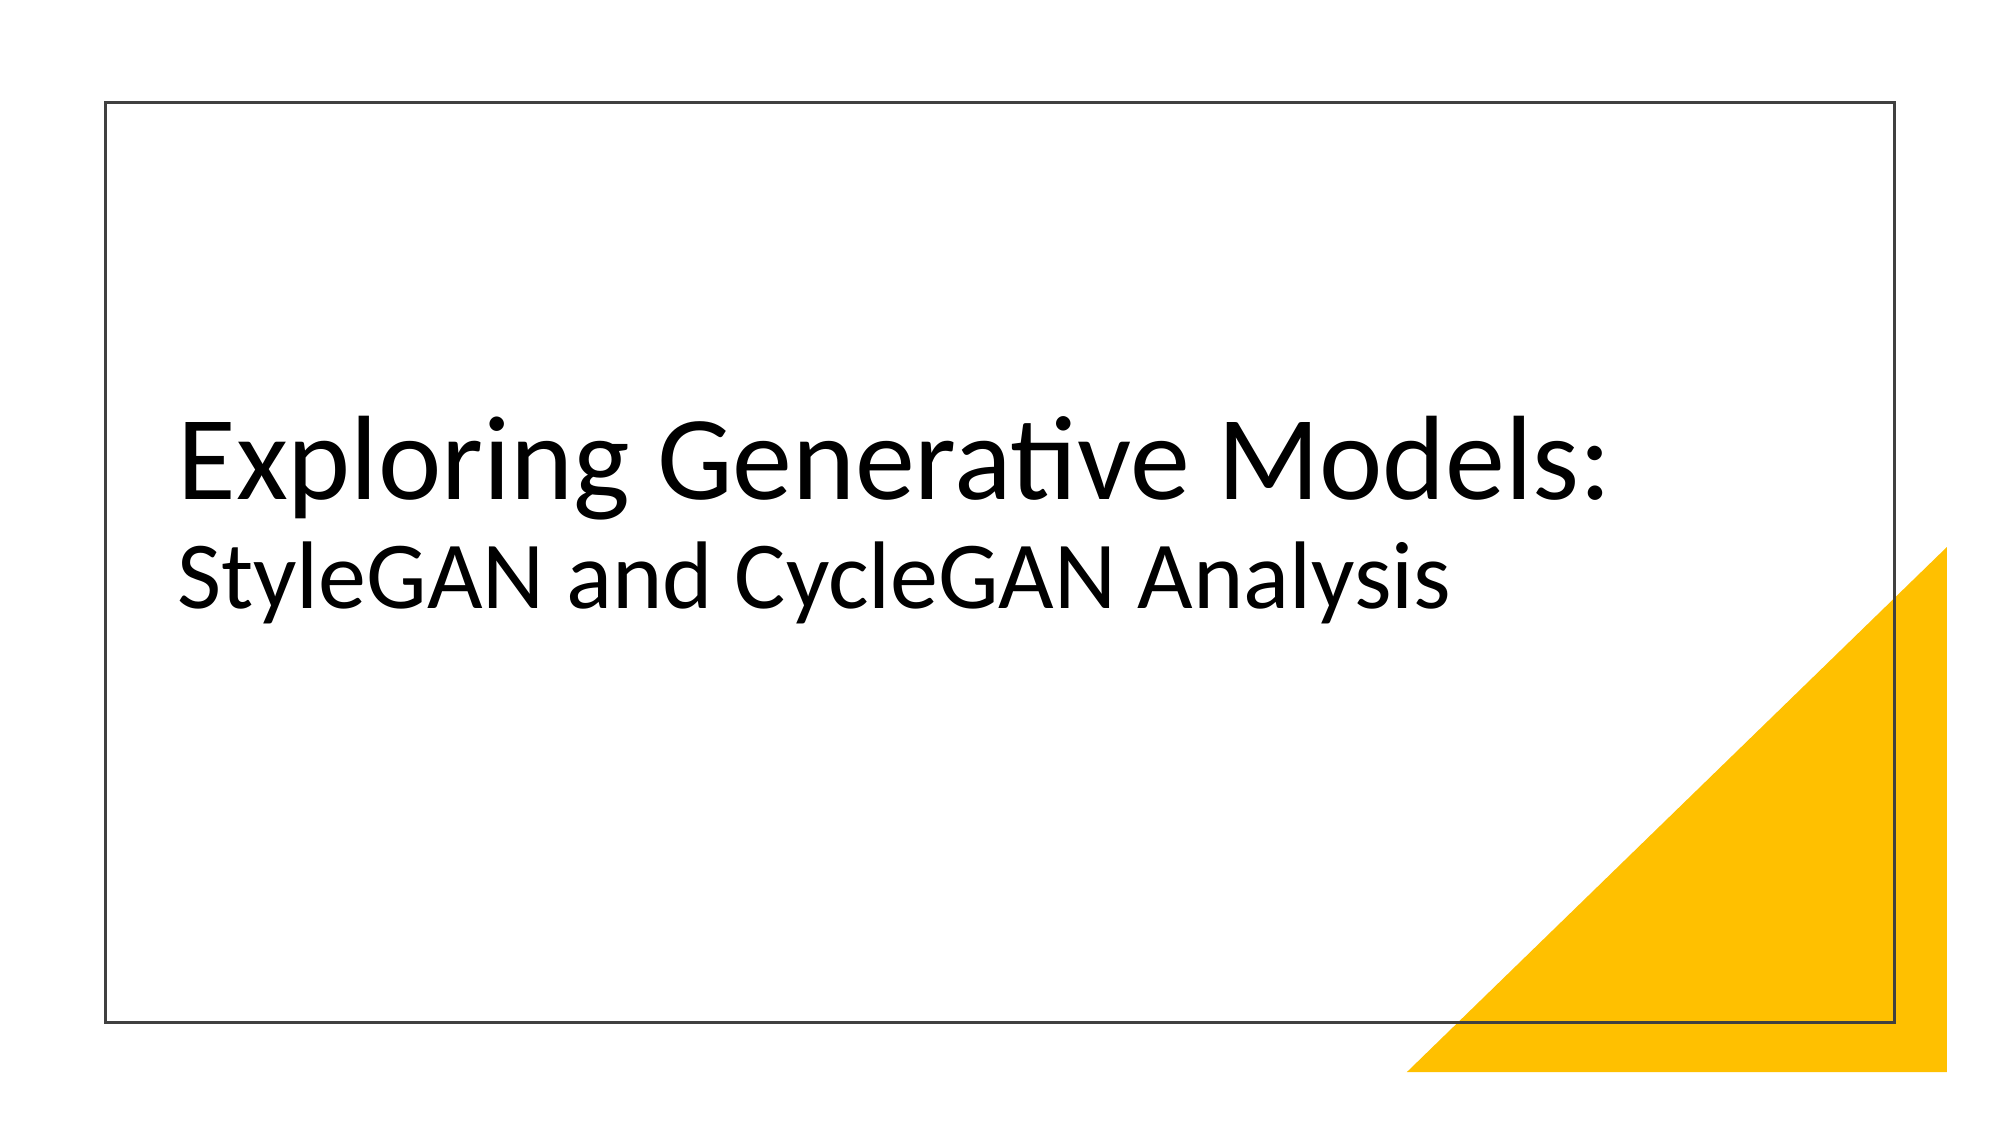

# Exploring Generative Models: StyleGAN and CycleGAN Analysis